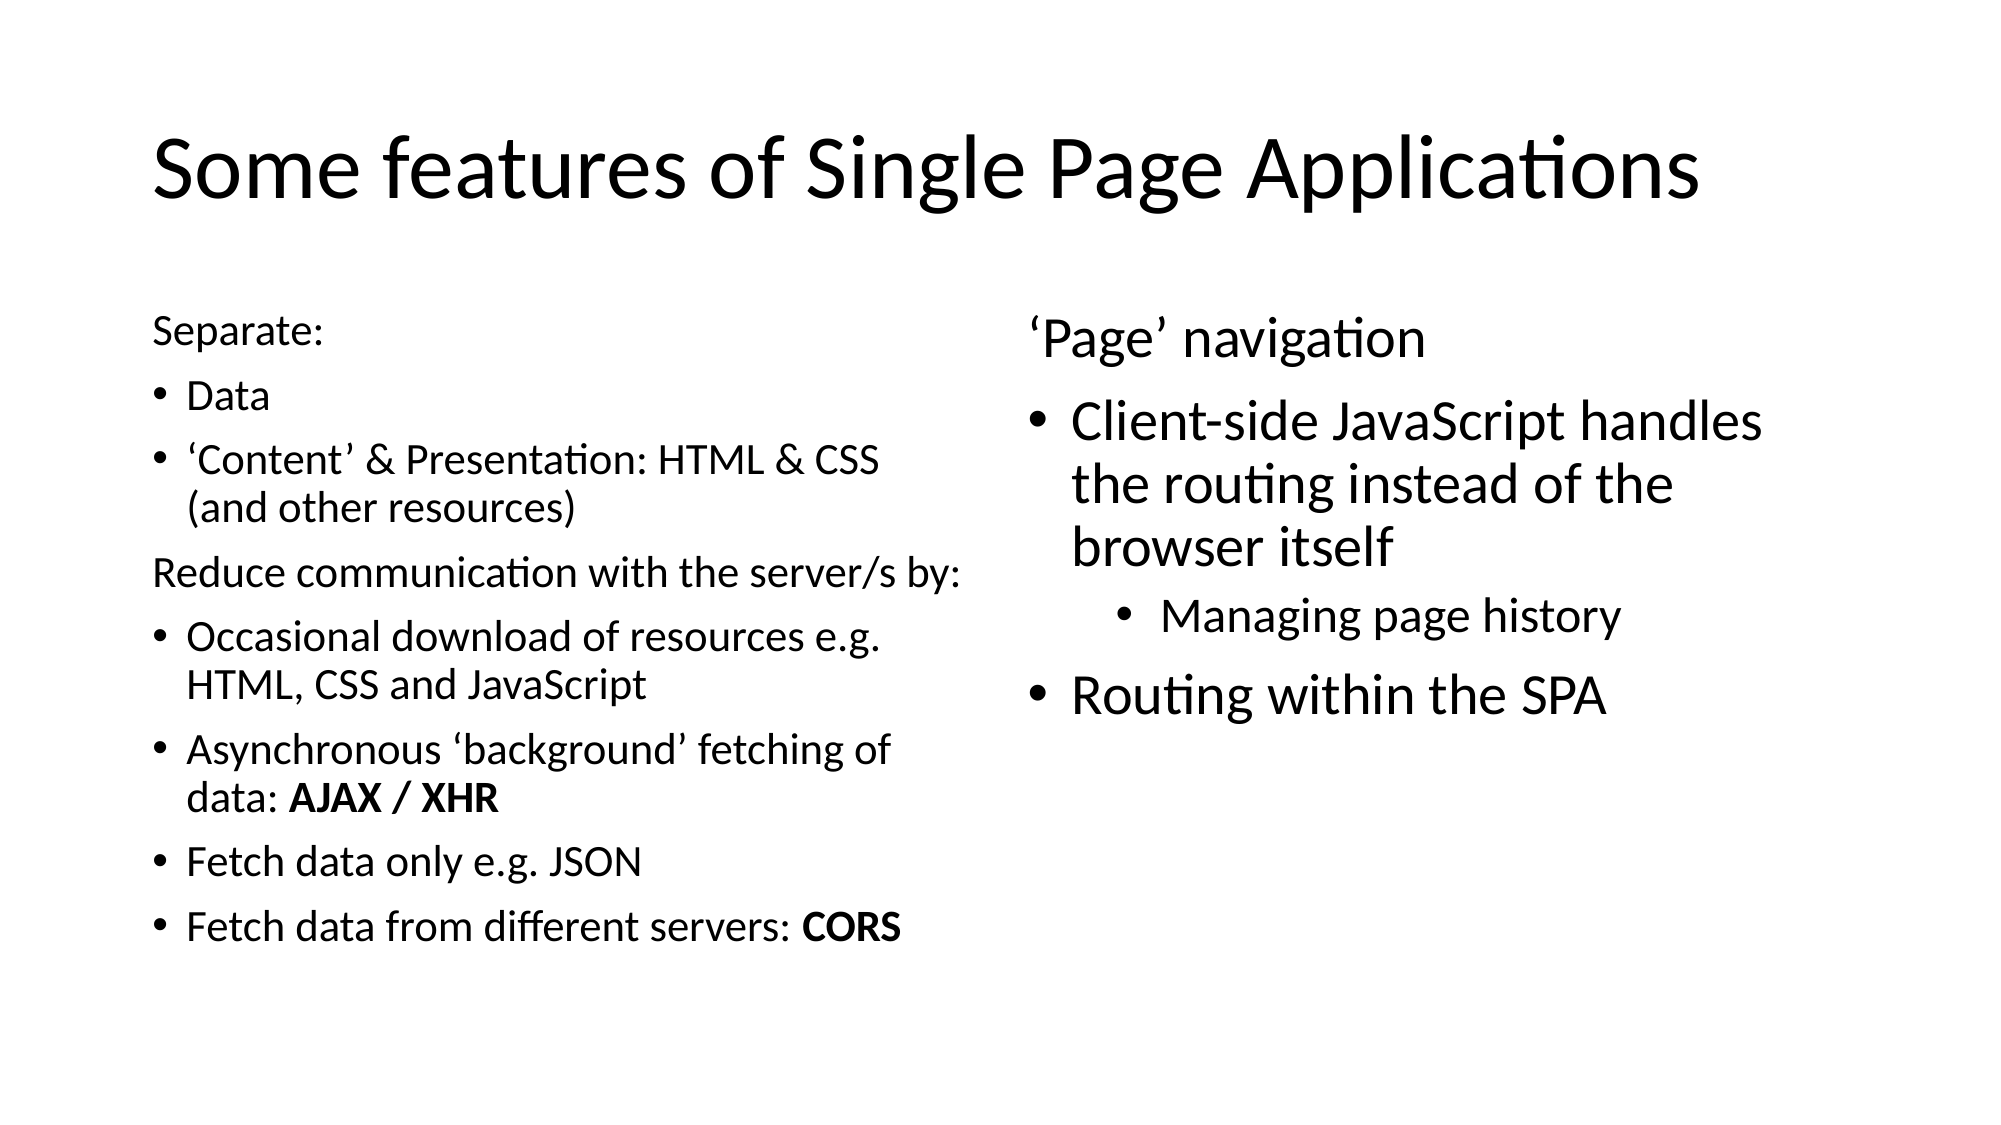

# Some features of Single Page Applications
Separate:
Data
‘Content’ & Presentation: HTML & CSS
(and other resources)
Reduce communication with the server/s by:
Occasional download of resources e.g. HTML, CSS and JavaScript
Asynchronous ‘background’ fetching of data: AJAX / XHR
Fetch data only e.g. JSON
Fetch data from different servers: CORS
‘Page’ navigation
Client-side JavaScript handles the routing instead of the browser itself
Managing page history
Routing within the SPA